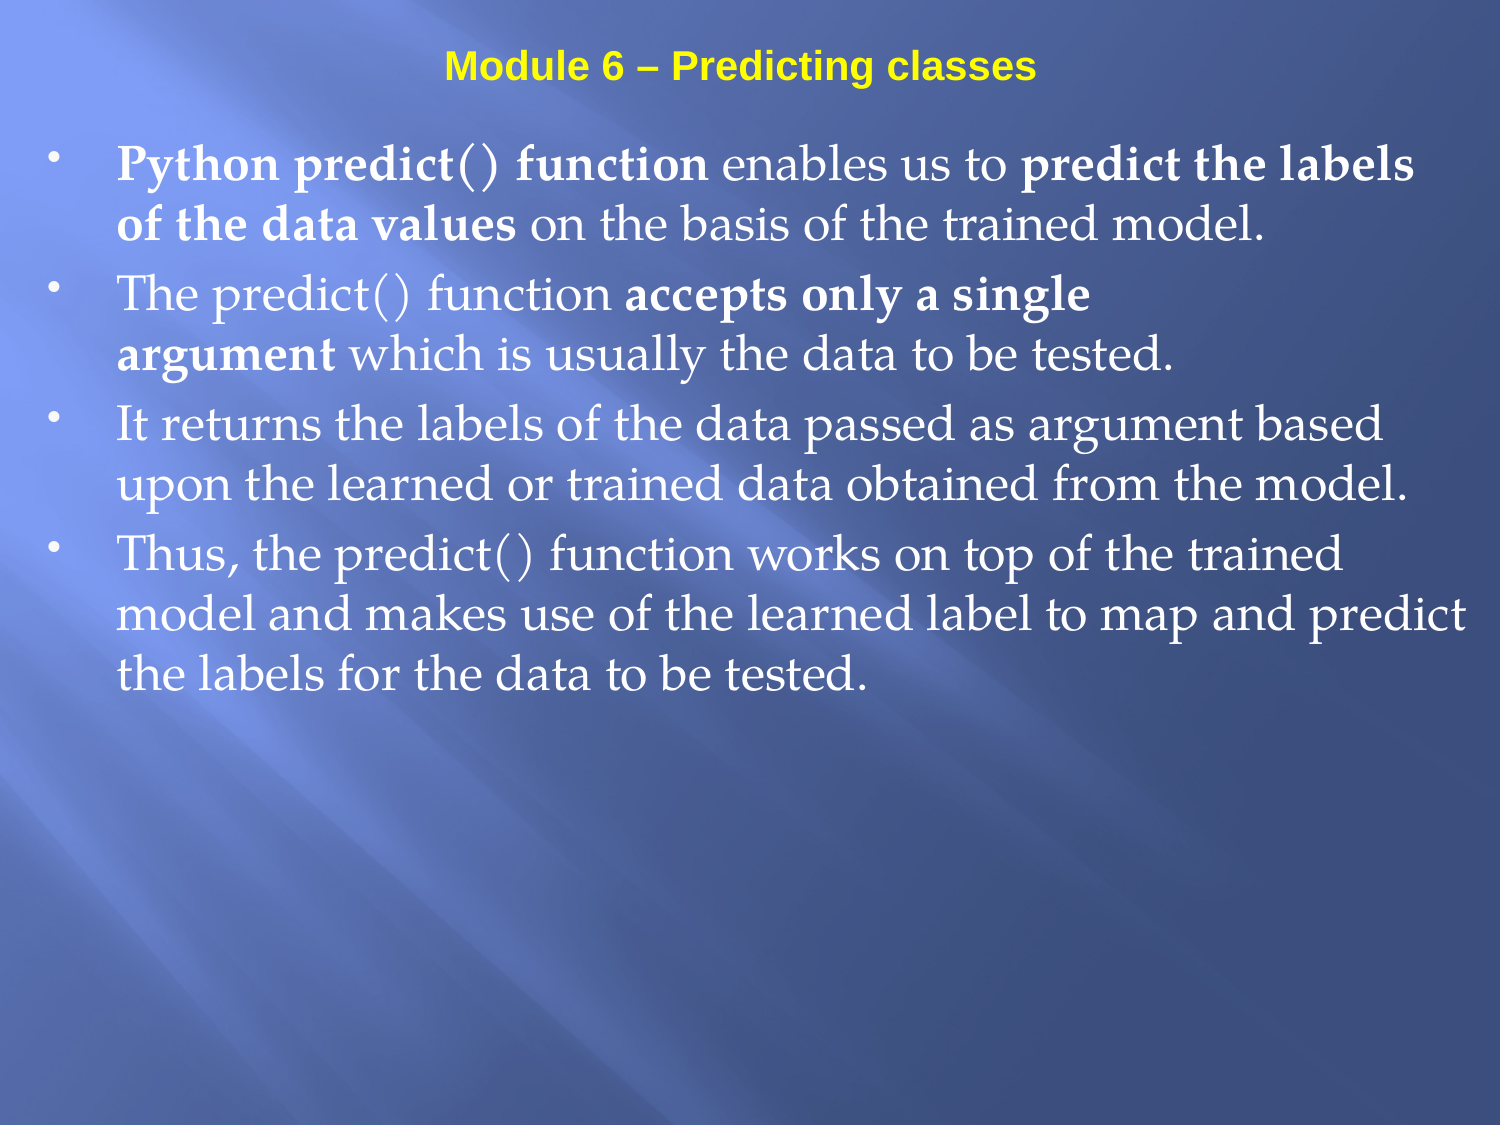

# Module 6 – Predicting classes
Python predict() function enables us to predict the labels of the data values on the basis of the trained model.
The predict() function accepts only a single argument which is usually the data to be tested.
It returns the labels of the data passed as argument based upon the learned or trained data obtained from the model.
Thus, the predict() function works on top of the trained model and makes use of the learned label to map and predict the labels for the data to be tested.